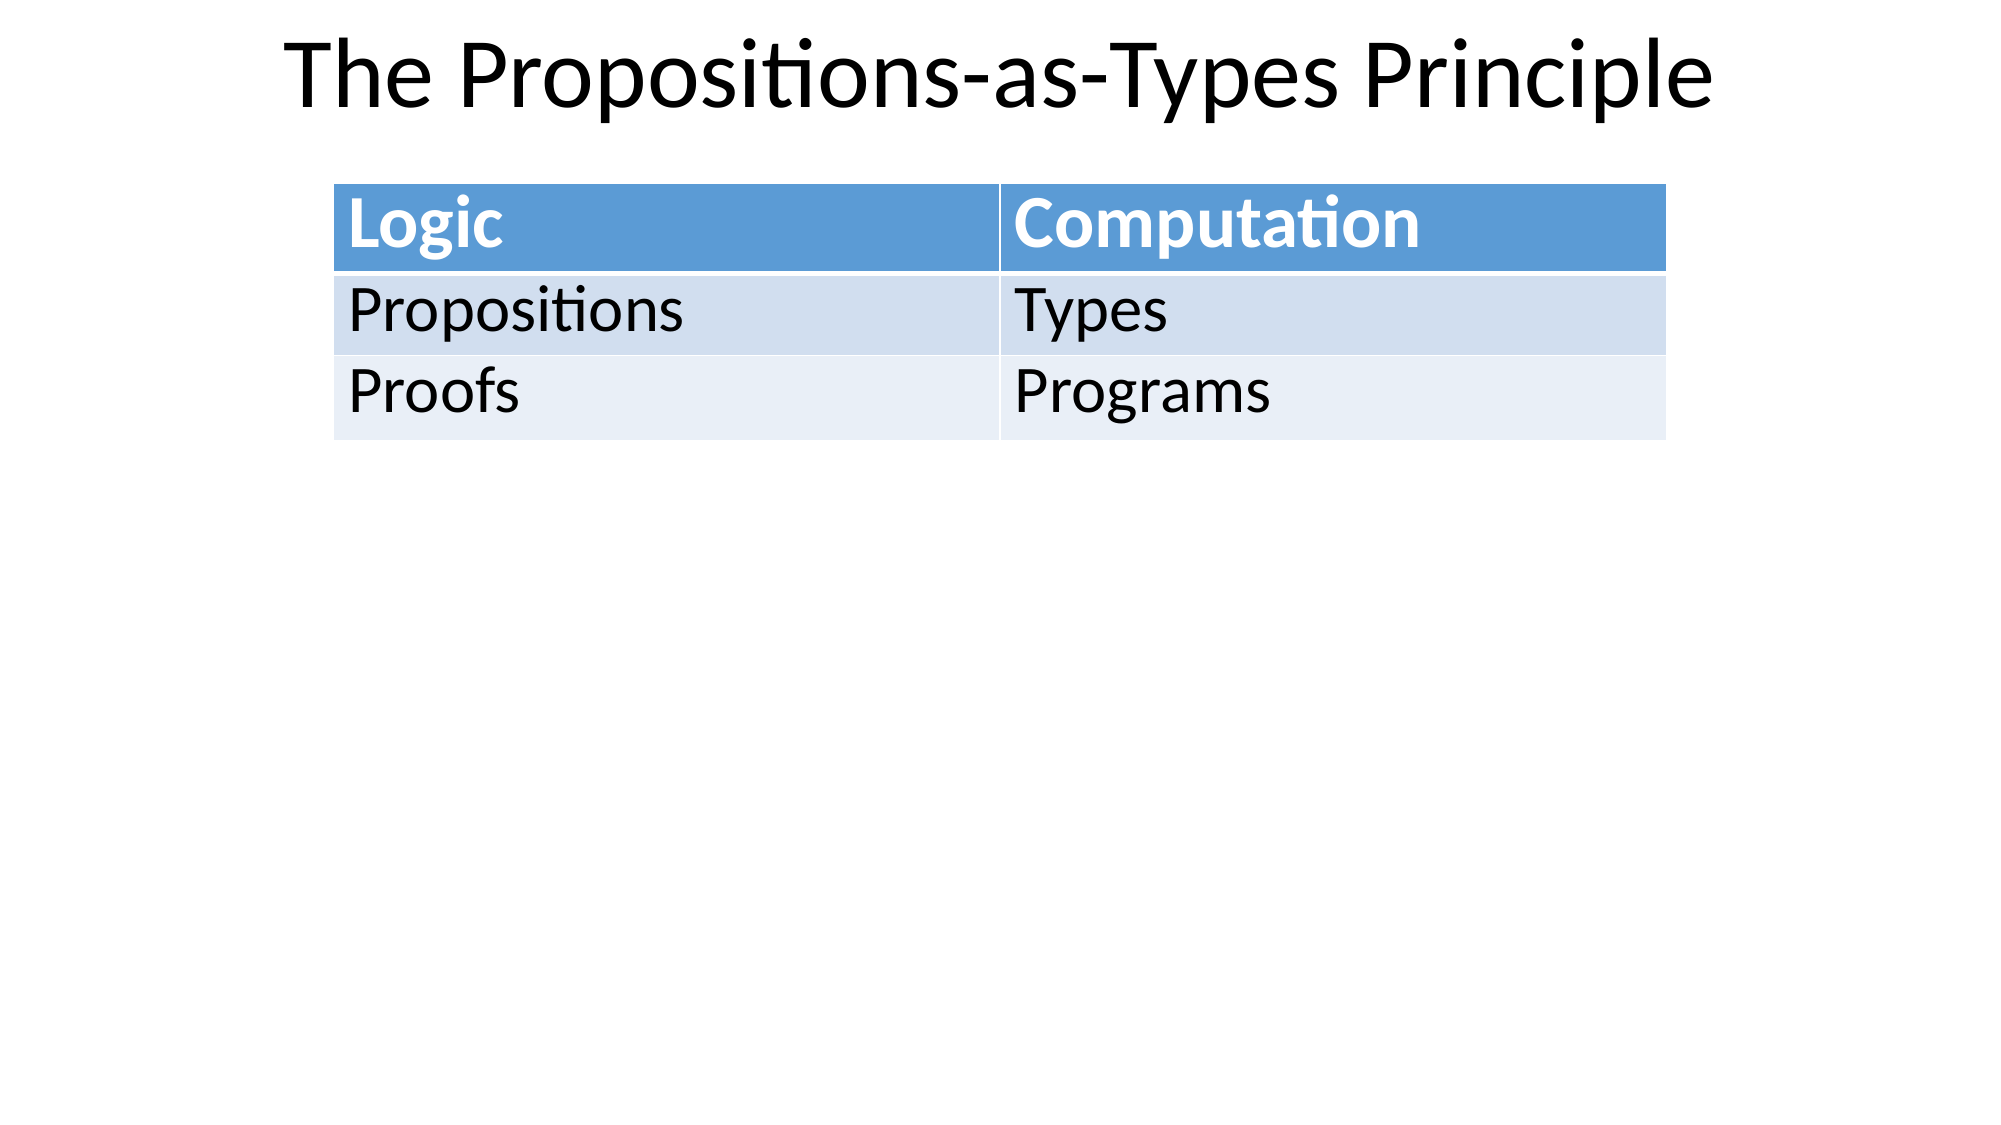

The Propositions-as-Types Principle
| Logic | Computation |
| --- | --- |
| Propositions | Types |
| Proofs | Programs |